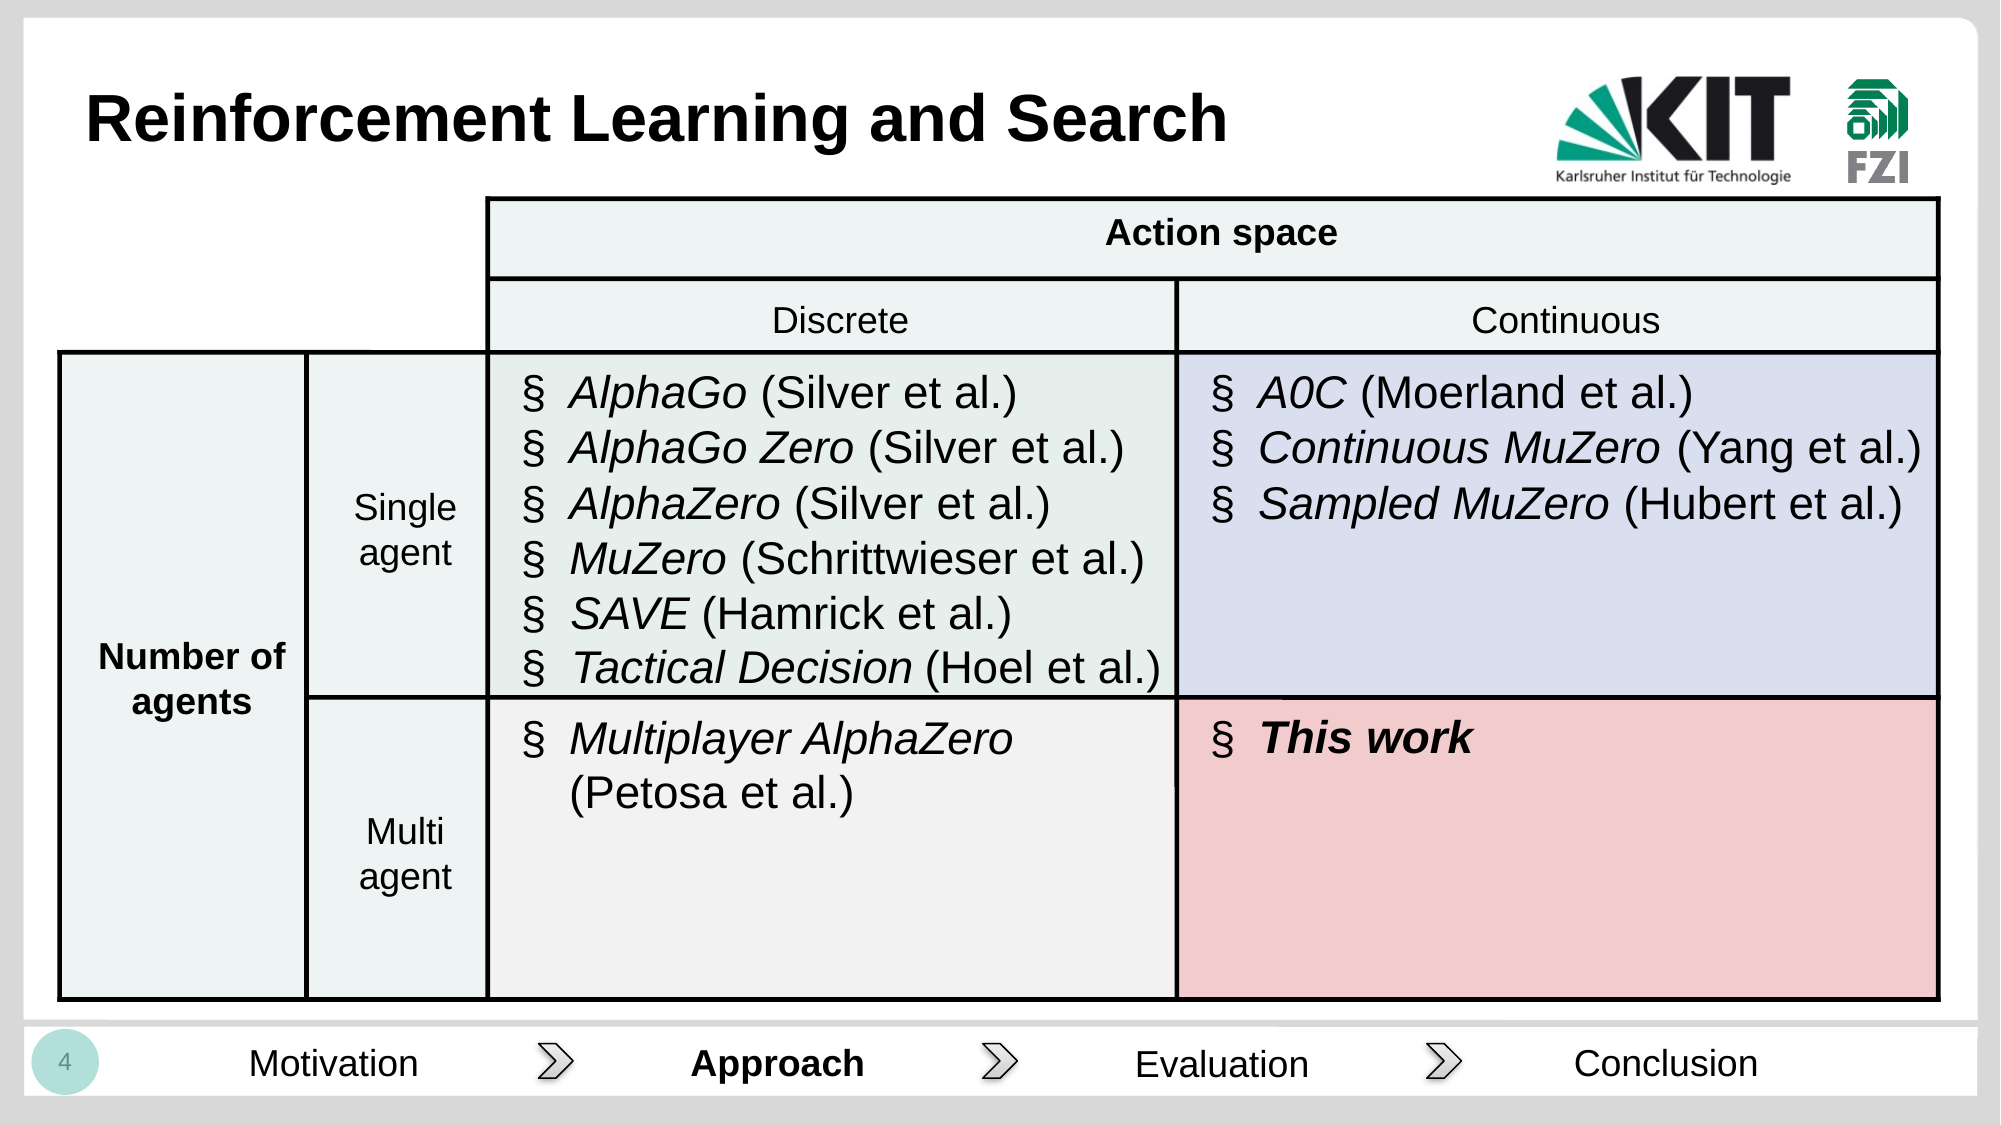

# Reinforcement Learning and Search

Action space

Discrete
Continuous

§
AlphaGo
(
Silver
et al.)
§
A0C
(
Moerland
et al.)
§
AlphaGo Zero
(
Silver
et al.)
§
Continuous
MuZero
(Yang et al.)
§
AlphaZero
(
Silver
et al.)
§
Sampled
MuZero
(Hubert et al.)
Single
agent
§
MuZero
(Schrittwieser et al.)
§
SAVE
(
Hamrick et al.
)
Number of
§
Tactical Decision
(
Hoel
et al.)
agents

This
work
§
Multiplayer
AlphaZero
§
(
Petosa
et al.)
Multi
agent

4
Motivation
Approach
Conclusion
Evaluation